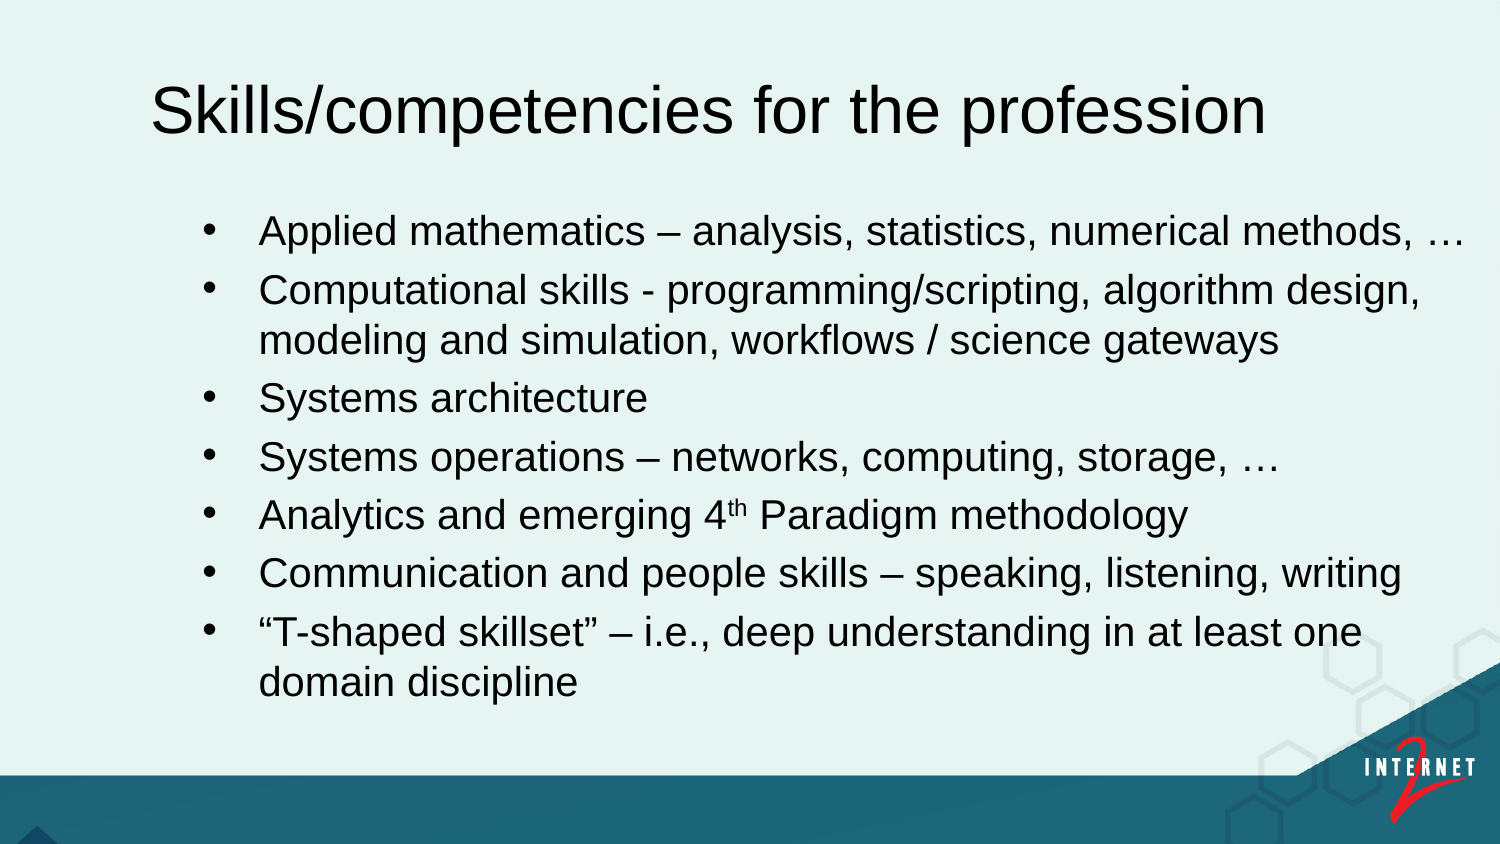

Skills/competencies for the profession
Applied mathematics – analysis, statistics, numerical methods, …
Computational skills - programming/scripting, algorithm design, modeling and simulation, workflows / science gateways
Systems architecture
Systems operations – networks, computing, storage, …
Analytics and emerging 4th Paradigm methodology
Communication and people skills – speaking, listening, writing
“T-shaped skillset” – i.e., deep understanding in at least one domain discipline